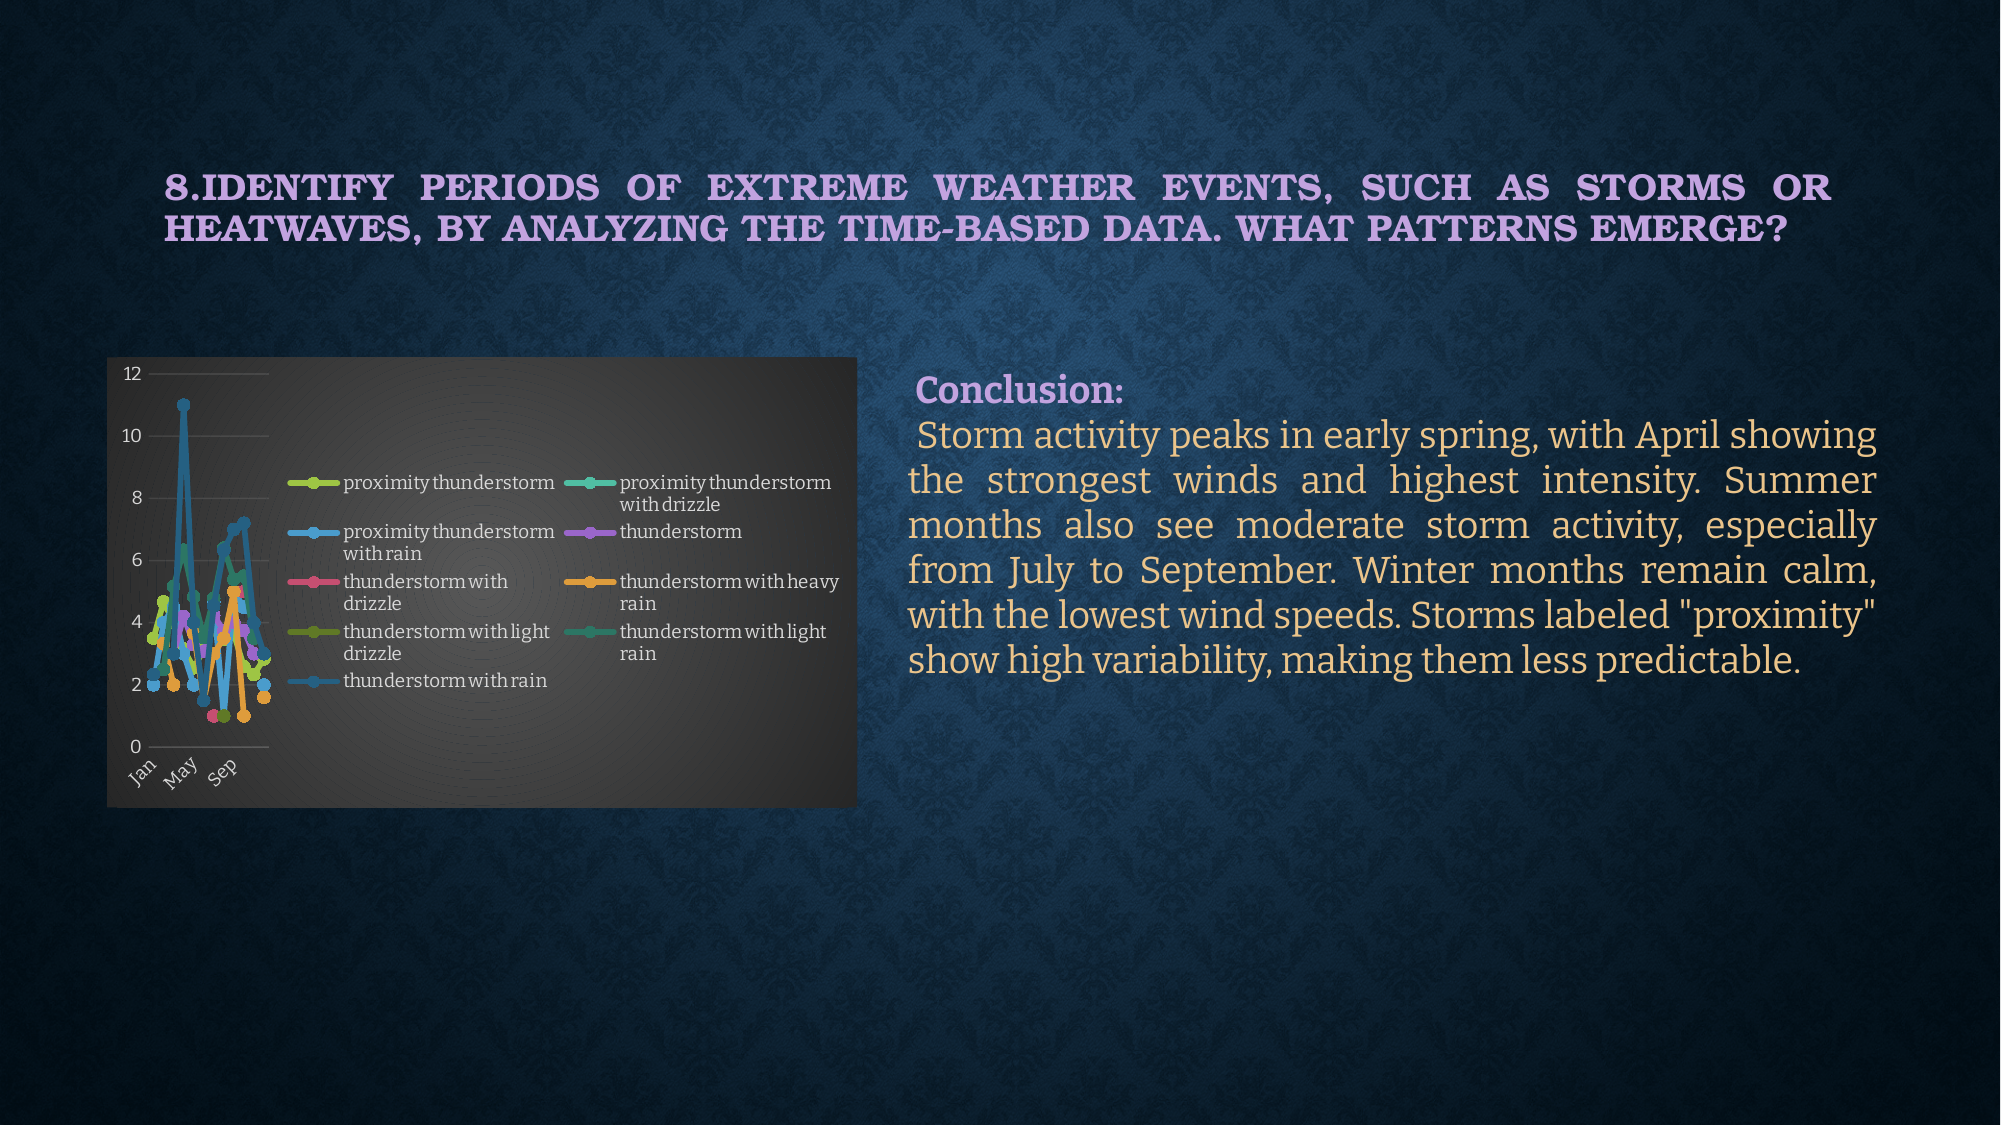

# 8.Identify periods of extreme weather events, such as storms or heatwaves, by analyzing the time-based data. What patterns emerge?

### Chart

| Category | proximity thunderstorm | proximity thunderstorm with drizzle | proximity thunderstorm with rain | thunderstorm | thunderstorm with drizzle | thunderstorm with heavy rain | thunderstorm with light drizzle | thunderstorm with light rain | thunderstorm with rain |
|---|---|---|---|---|---|---|---|---|---|
| Jan | 3.5 | None | 2.0 | None | None | None | None | None | 2.3333333333333335 |
| Feb | 4.666666666666667 | None | 4.0 | None | None | 3.3333333333333335 | None | 2.5 | None |
| Mar | 4.0 | None | 4.5 | 3.0 | None | 2.0 | None | 5.166666666666667 | 3.0 |
| Apr | 3.1538461538461537 | None | 3.0 | 4.2 | None | None | None | 6.333333333333333 | 11.0 |
| May | 2.5483870967741935 | None | 2.0 | 3.3 | None | 3.6666666666666665 | None | 4.833333333333333 | 4.0 |
| Jun | 3.125 | None | None | 3.0714285714285716 | None | 1.5 | None | 3.526315789473684 | 1.5 |
| Jul | 3.7865168539325844 | 3.0 | 4.666666666666667 | 4.2439024390243905 | 1.0 | 3.0 | None | 4.787878787878788 | 4.545454545454546 |
| Aug | 3.4536082474226806 | None | 1.0 | 3.7333333333333334 | None | 3.5 | 1.0 | 6.4 | 6.333333333333333 |
| Sep | 3.6375 | None | 5.0 | 4.0 | None | 5.0 | None | 5.4 | 7.0 |
| Oct | 2.586206896551724 | None | 4.5 | 3.75 | 5.0 | 1.0 | None | 5.5 | 7.2 |
| Nov | 2.3333333333333335 | None | None | 3.0 | None | None | None | 3.5 | 4.0 |
| Dec | 2.8333333333333335 | None | 2.0 | None | None | 1.6 | None | None | 3.0 |
 Conclusion:
 Storm activity peaks in early spring, with April showing the strongest winds and highest intensity. Summer months also see moderate storm activity, especially from July to September. Winter months remain calm, with the lowest wind speeds. Storms labeled "proximity" show high variability, making them less predictable.